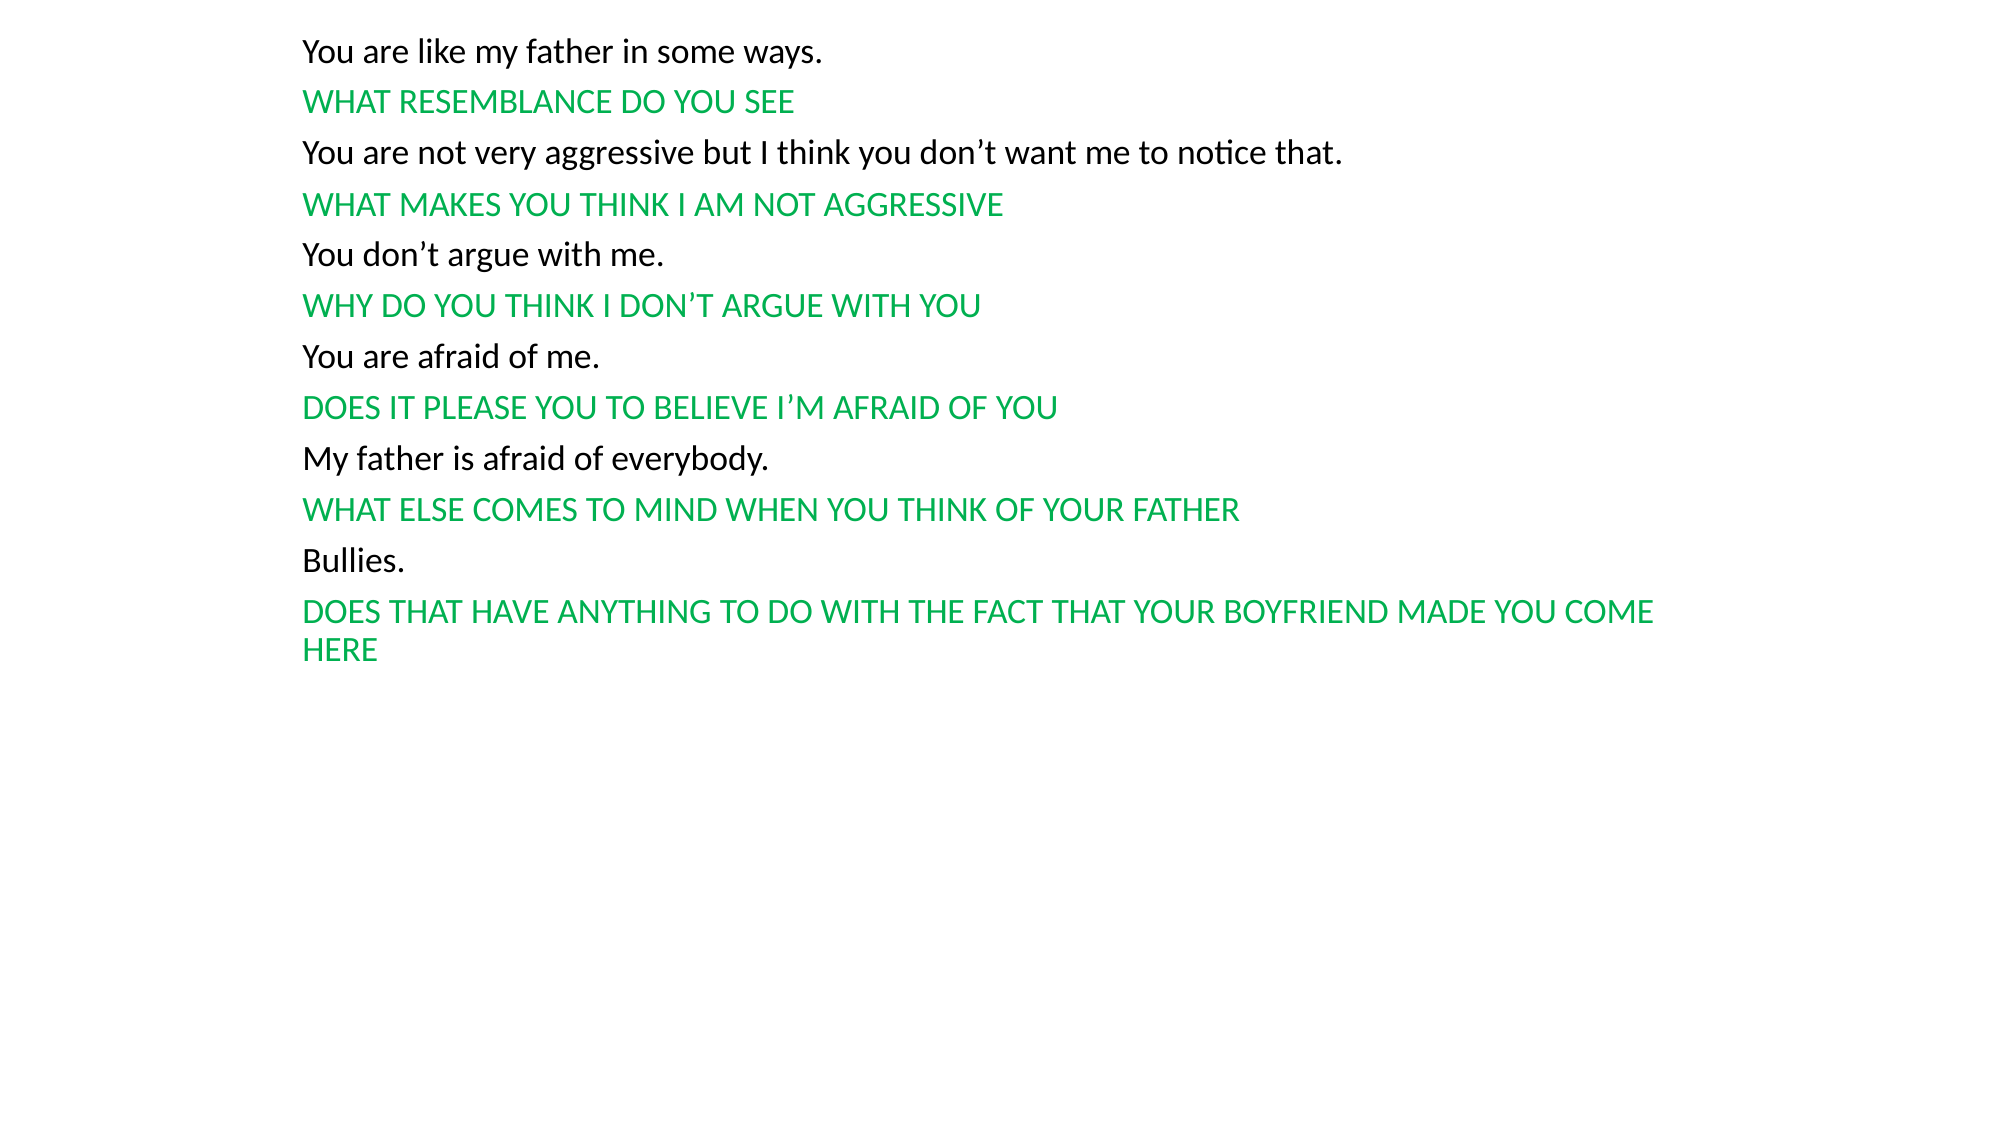

You are like my father in some ways.
WHAT RESEMBLANCE DO YOU SEE
You are not very aggressive but I think you don’t want me to notice that.
WHAT MAKES YOU THINK I AM NOT AGGRESSIVE
You don’t argue with me.
WHY DO YOU THINK I DON’T ARGUE WITH YOU
You are afraid of me.
DOES IT PLEASE YOU TO BELIEVE I’M AFRAID OF YOU
My father is afraid of everybody.
WHAT ELSE COMES TO MIND WHEN YOU THINK OF YOUR FATHER
Bullies.
DOES THAT HAVE ANYTHING TO DO WITH THE FACT THAT YOUR BOYFRIEND MADE YOU COME HERE